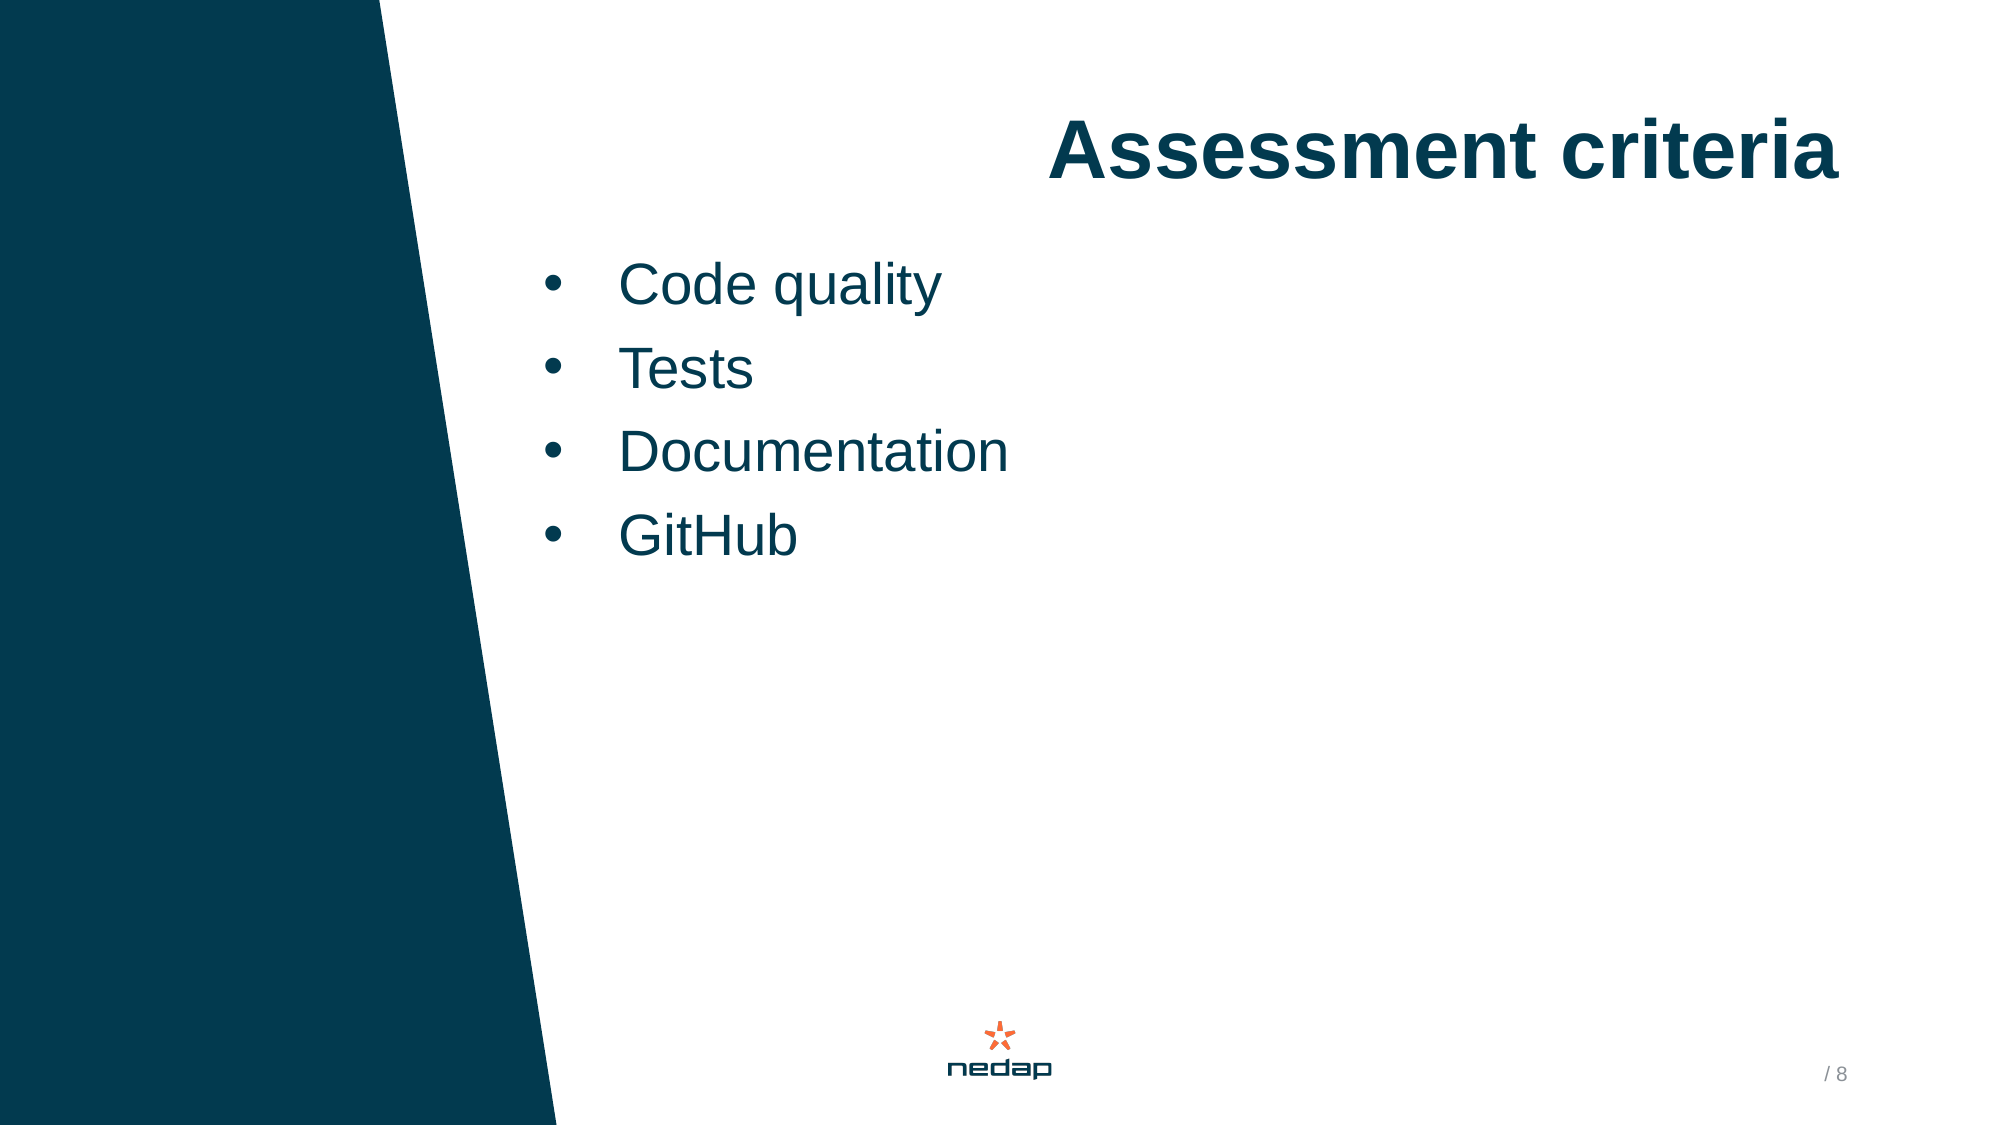

Assessment criteria
Code quality
Tests
Documentation
GitHub
 / 8